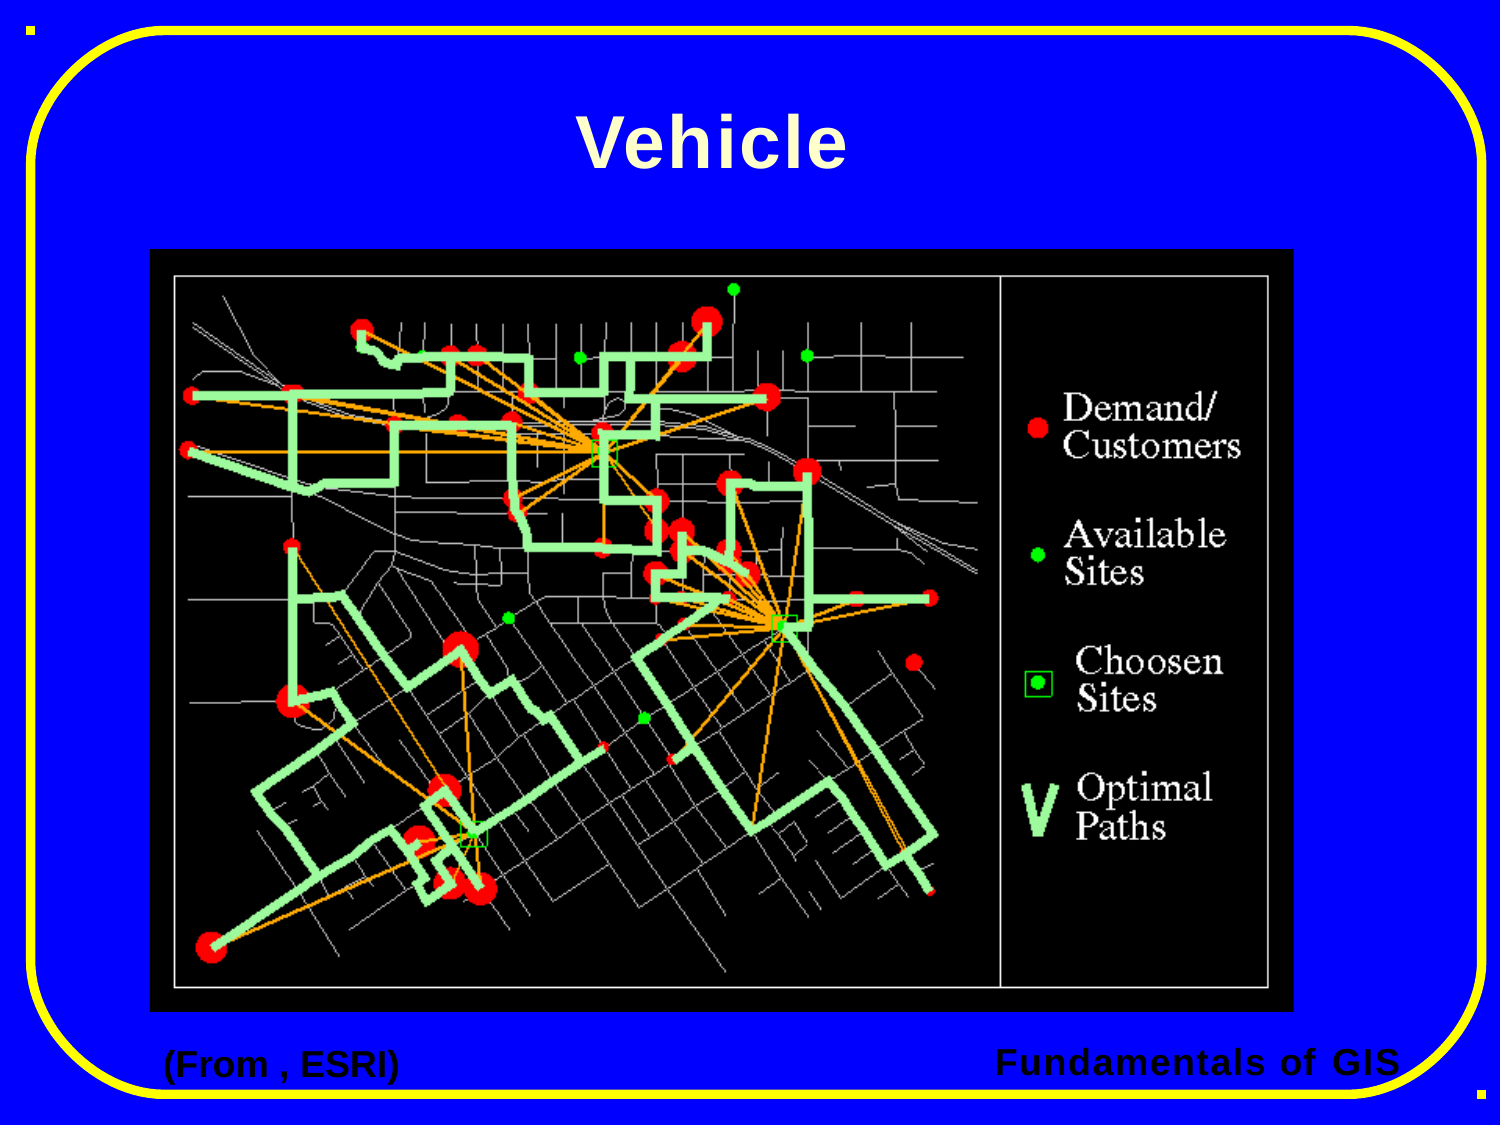

# Vehicle  Routing

Fundamentals of GIS
(From , ESRI)